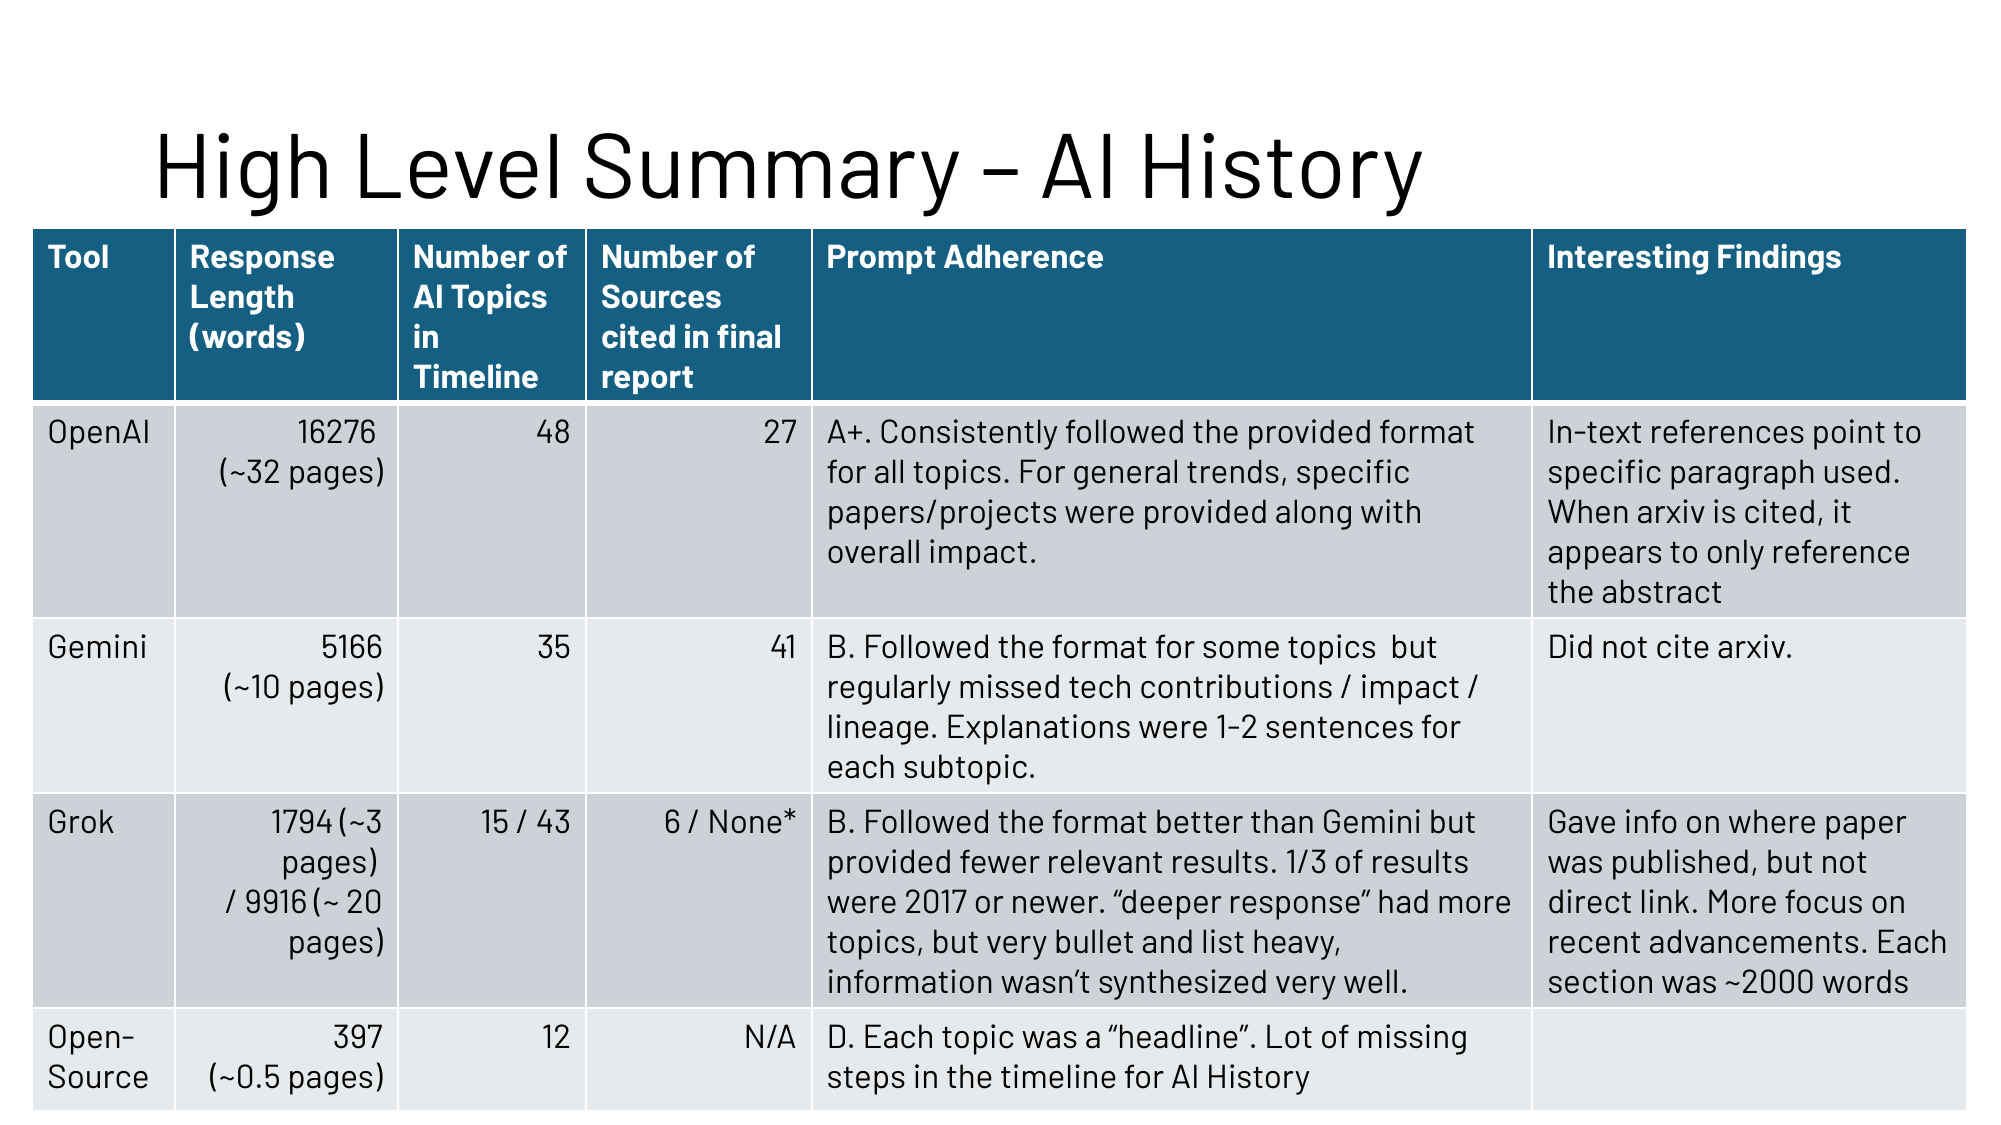

# High Level Summary – AI History
| Tool | Response Length (words) | Number of AI Topics in Timeline | Number of Sources cited in final report | Prompt Adherence | Interesting Findings |
| --- | --- | --- | --- | --- | --- |
| OpenAI | 16276 (~32 pages) | 48 | 27 | A+. Consistently followed the provided format for all topics. For general trends, specific papers/projects were provided along with overall impact. | In-text references point to specific paragraph used. When arxiv is cited, it appears to only reference the abstract |
| Gemini | 5166 (~10 pages) | 35 | 41 | B. Followed the format for some topics but regularly missed tech contributions / impact / lineage. Explanations were 1-2 sentences for each subtopic. | Did not cite arxiv. |
| Grok | 1794 (~3 pages) / 9916 (~ 20 pages) | 15 / 43 | 6 / None\* | B. Followed the format better than Gemini but provided fewer relevant results. 1/3 of results were 2017 or newer. “deeper response” had more topics, but very bullet and list heavy, information wasn’t synthesized very well. | Gave info on where paper was published, but not direct link. More focus on recent advancements. Each section was ~2000 words |
| Open-Source | 397 (~0.5 pages) | 12 | N/A | D. Each topic was a “headline”. Lot of missing steps in the timeline for AI History |  |